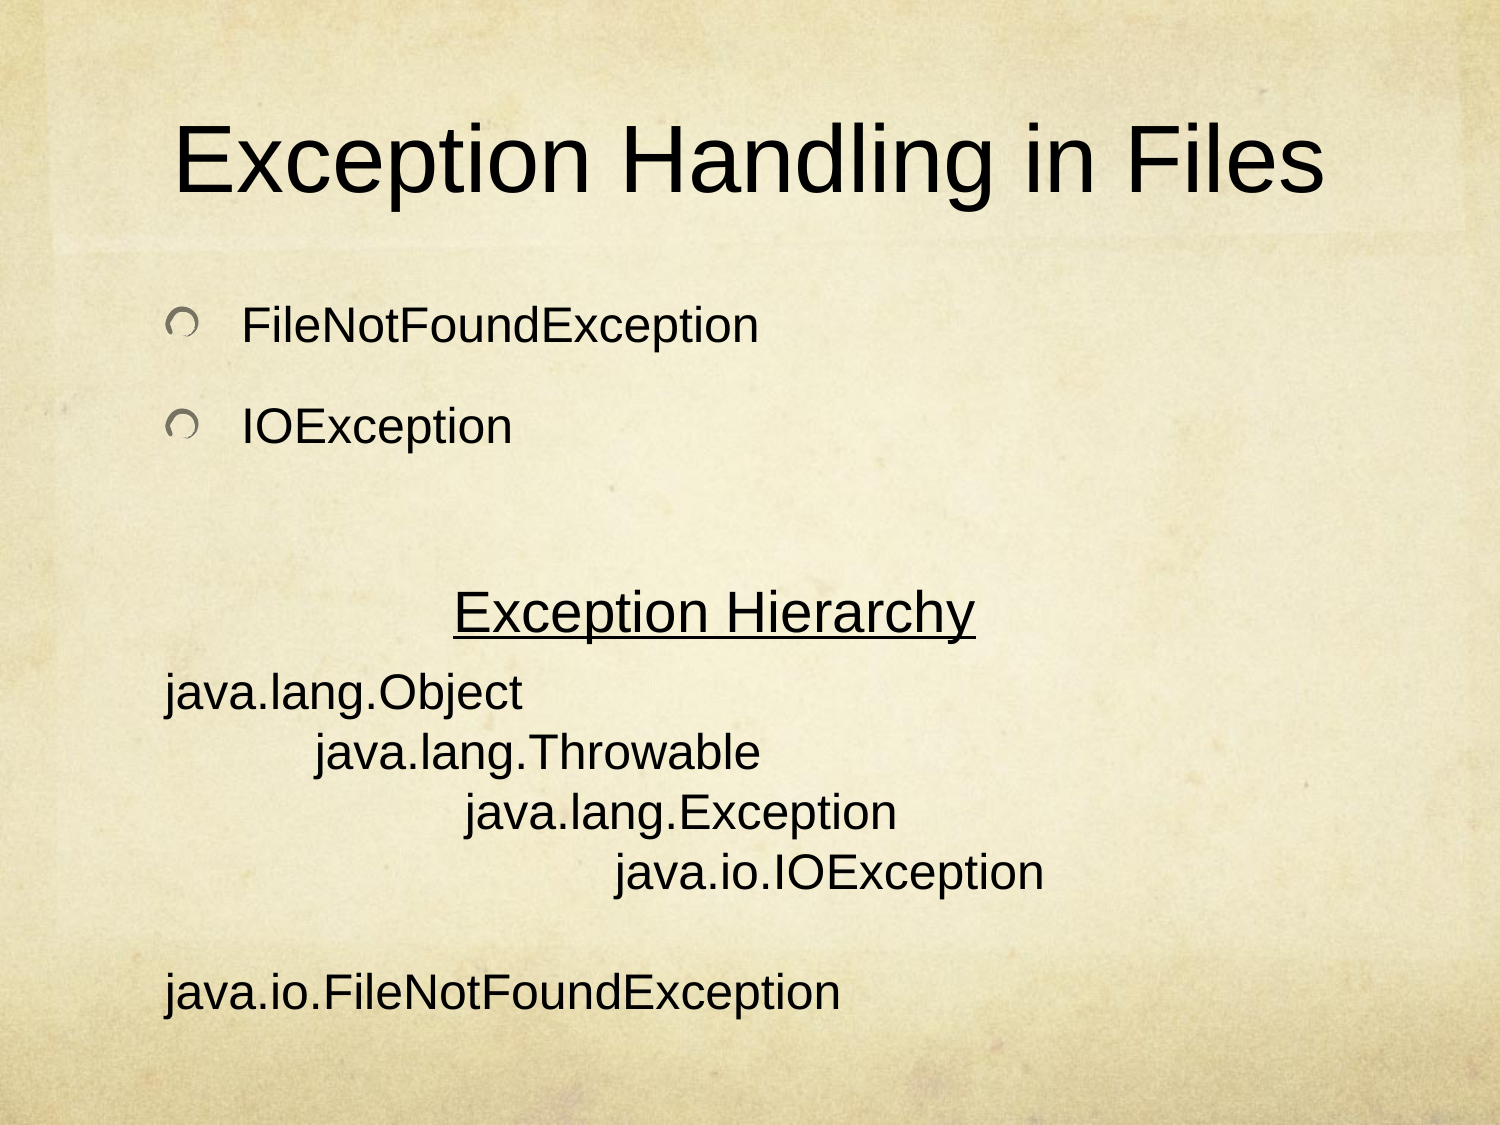

# Exception Handling in Files
FileNotFoundException
IOException

Exception Hierarchy
java.lang.Object
	java.lang.Throwable
		java.lang.Exception
			java.io.IOException
				java.io.FileNotFoundException